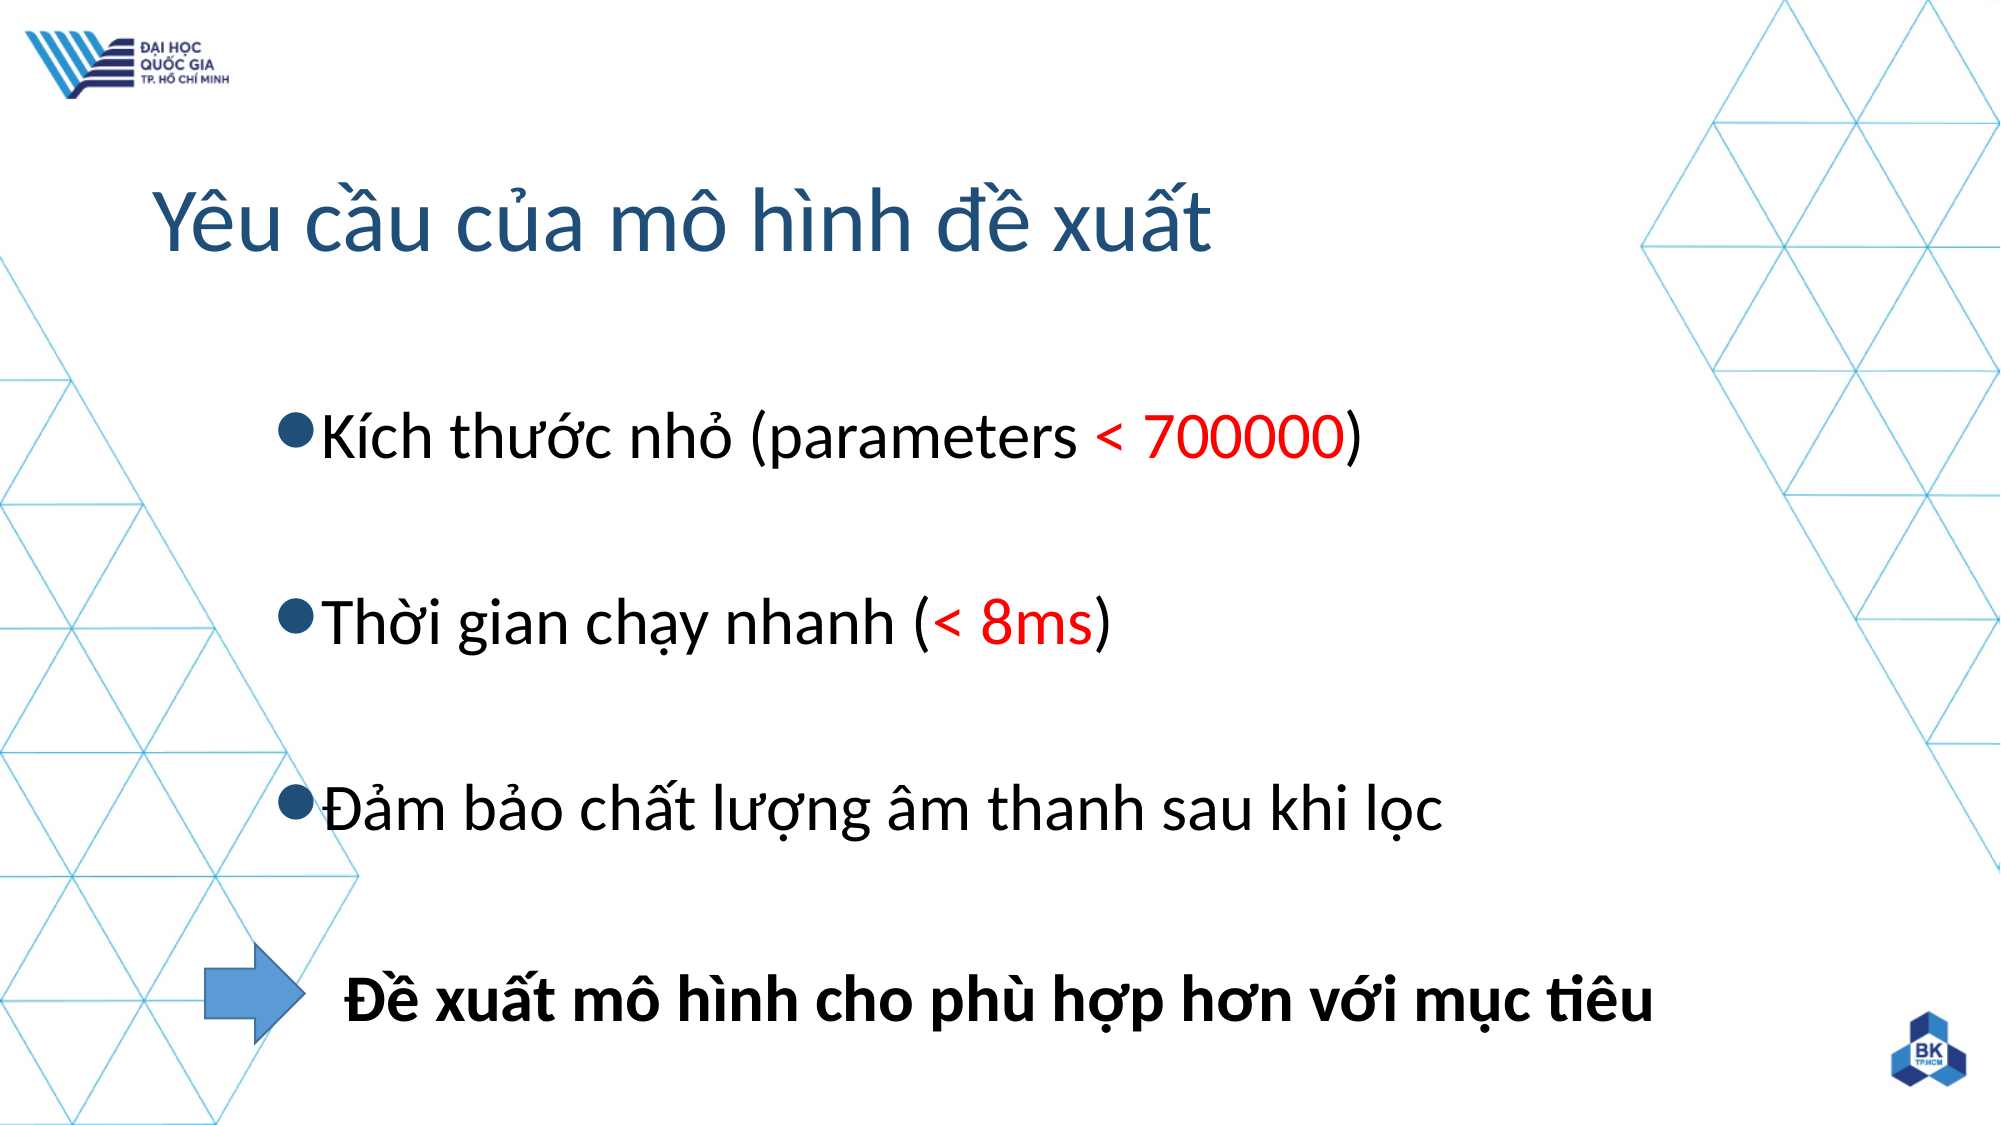

# Yêu cầu của mô hình đề xuất

Kích thước nhỏ (parameters < 700000)

Thời gian chạy nhanh (< 8ms)

Đảm bảo chất lượng âm thanh sau khi lọc

Đề xuất mô hình cho phù hợp hơn với mục tiêu
17